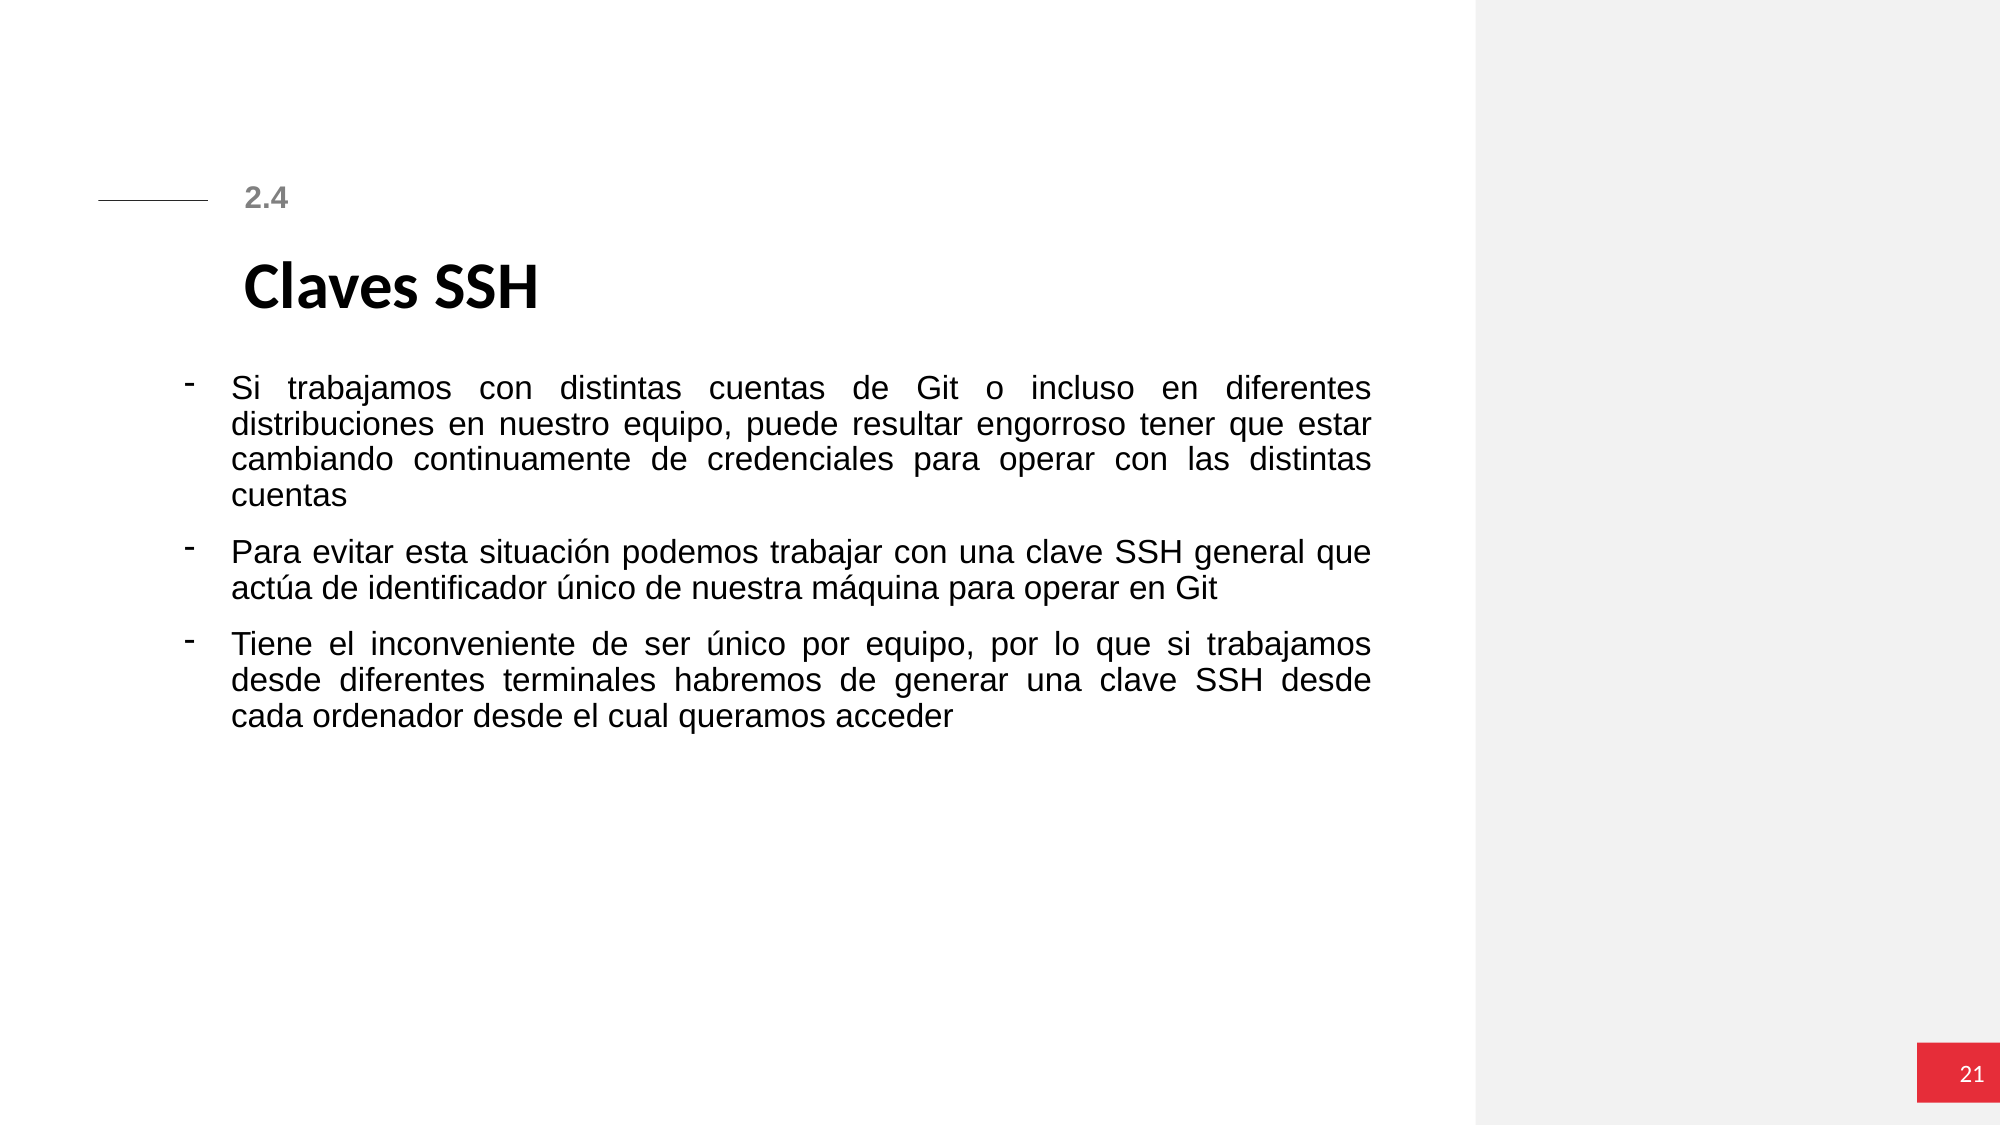

2.4
# Claves SSH
Si trabajamos con distintas cuentas de Git o incluso en diferentes distribuciones en nuestro equipo, puede resultar engorroso tener que estar cambiando continuamente de credenciales para operar con las distintas cuentas
Para evitar esta situación podemos trabajar con una clave SSH general que actúa de identificador único de nuestra máquina para operar en Git
Tiene el inconveniente de ser único por equipo, por lo que si trabajamos desde diferentes terminales habremos de generar una clave SSH desde cada ordenador desde el cual queramos acceder

21